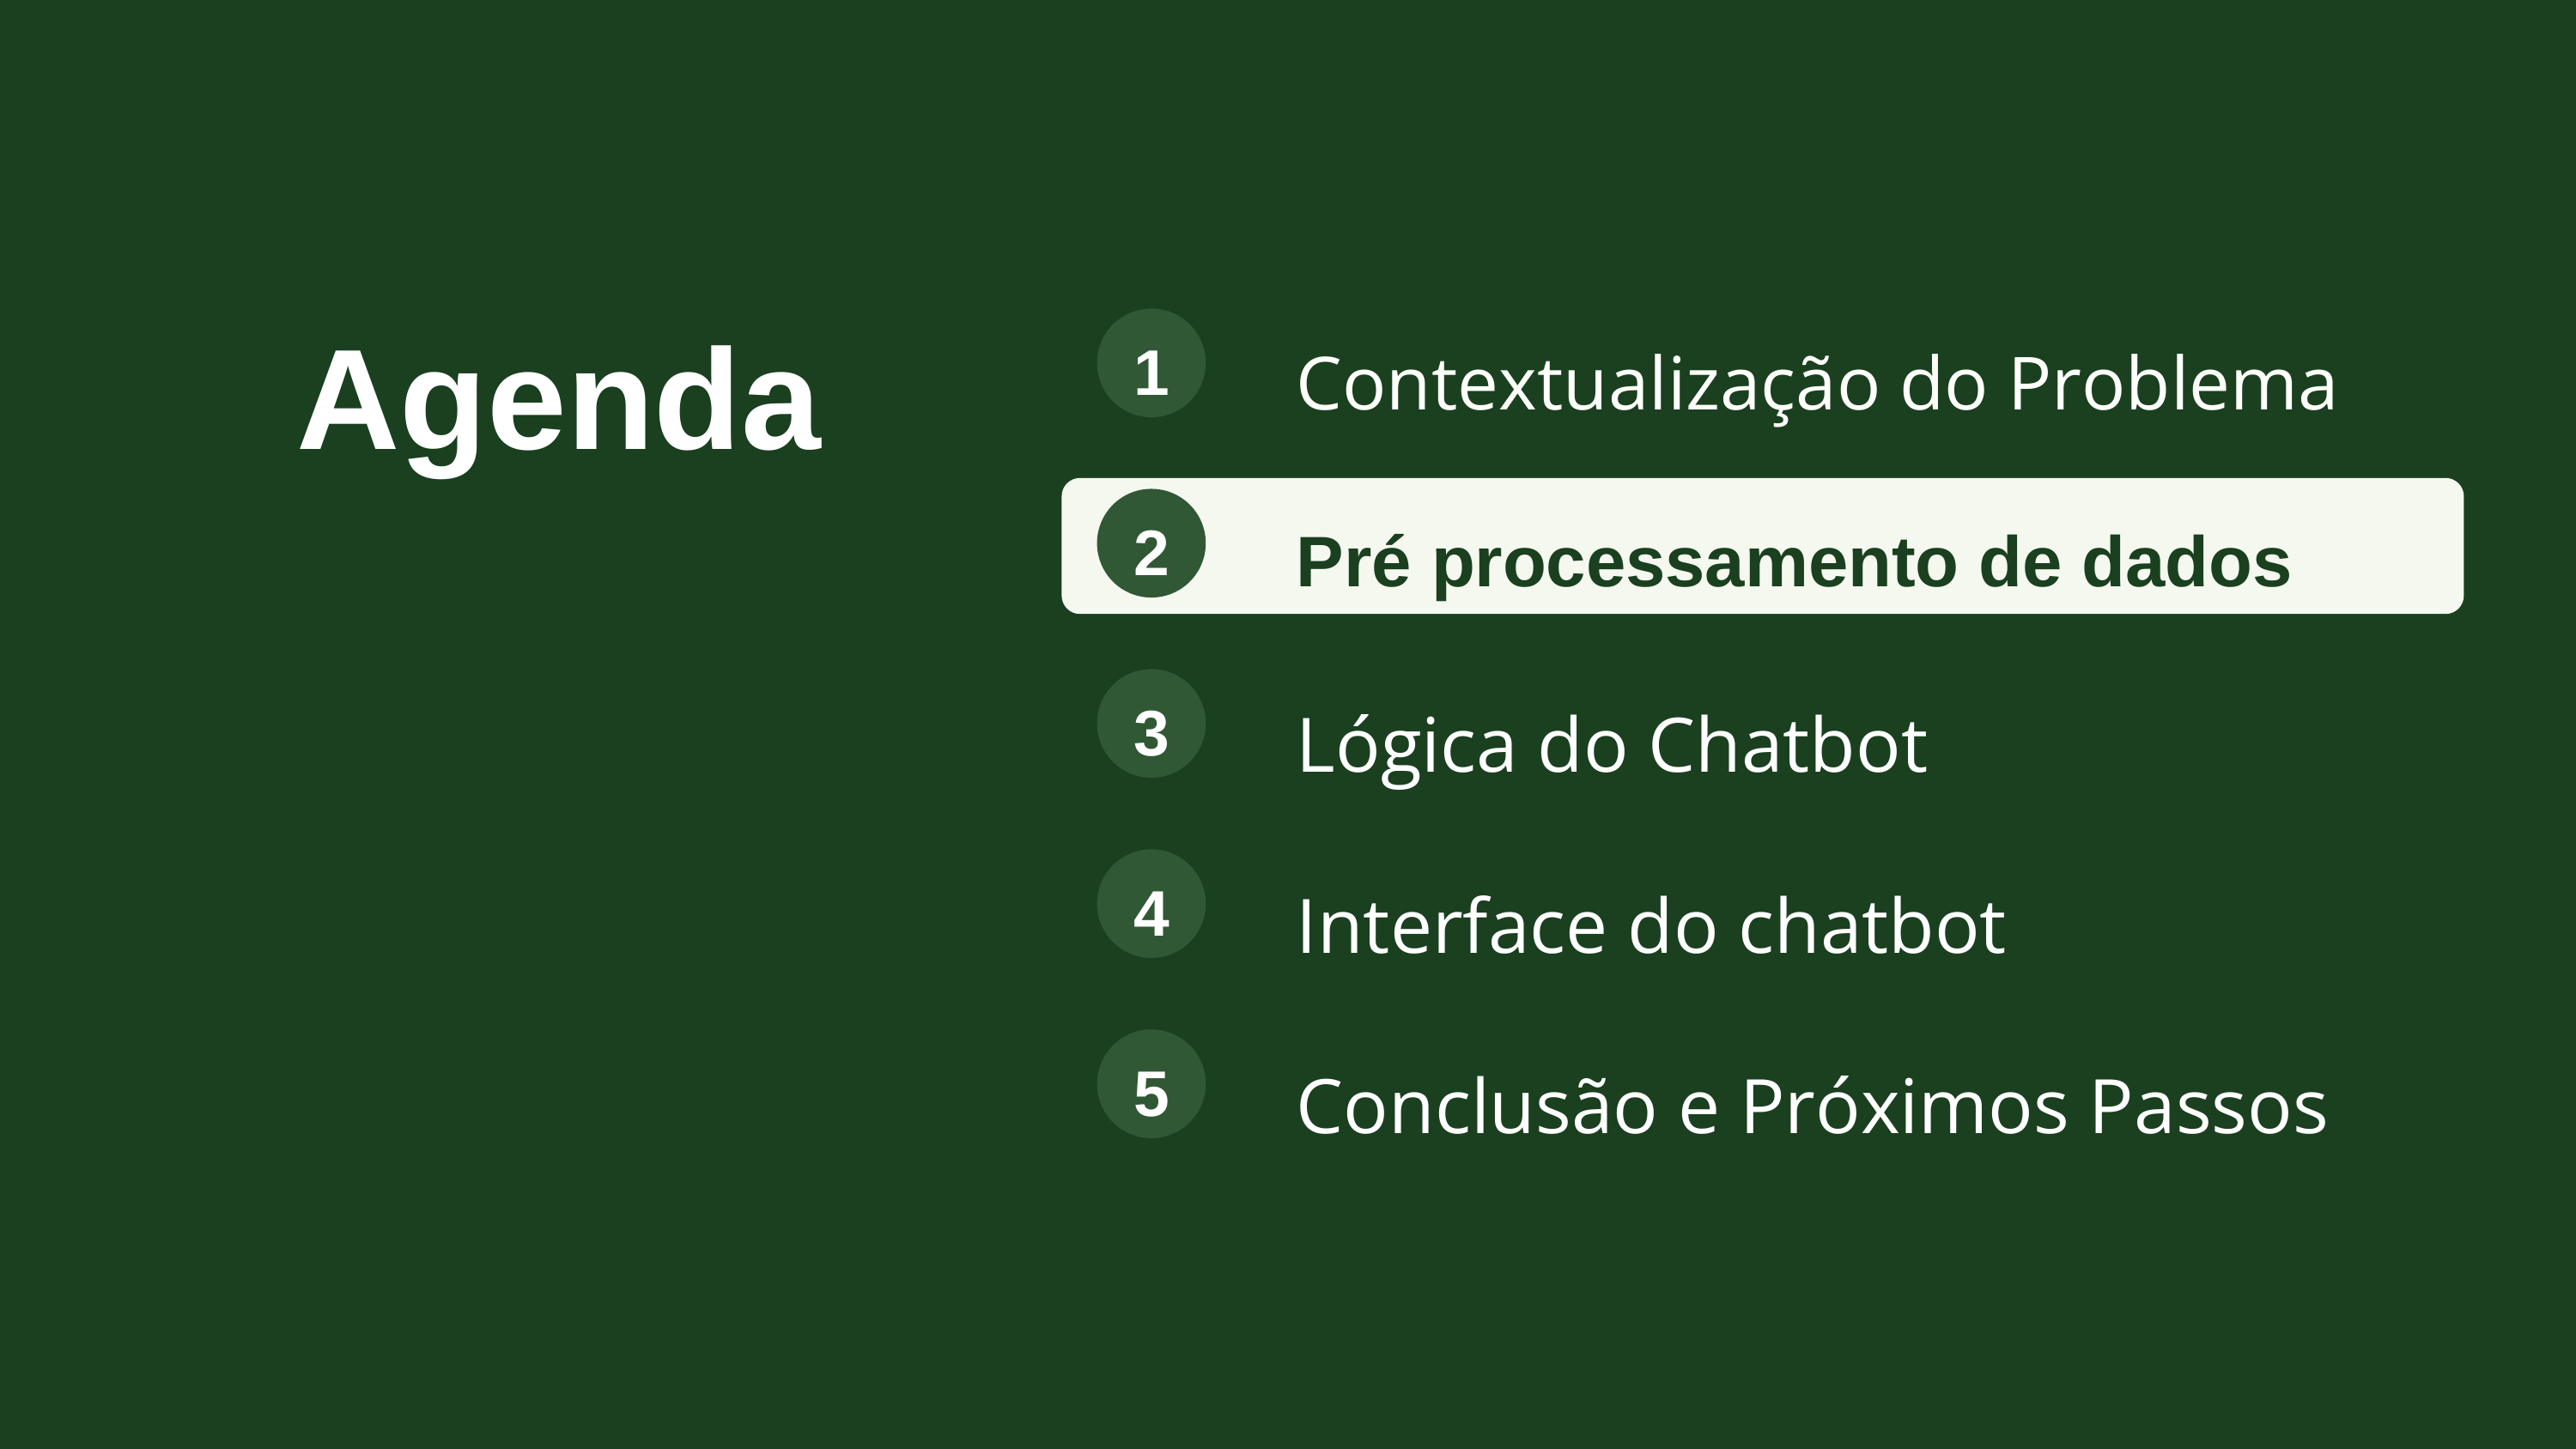

Contextualização do Problema
Agenda
1

Pré processamento de dados

2

Lógica do Chatbot
3

Interface do chatbot
4

Conclusão e Próximos Passos
5